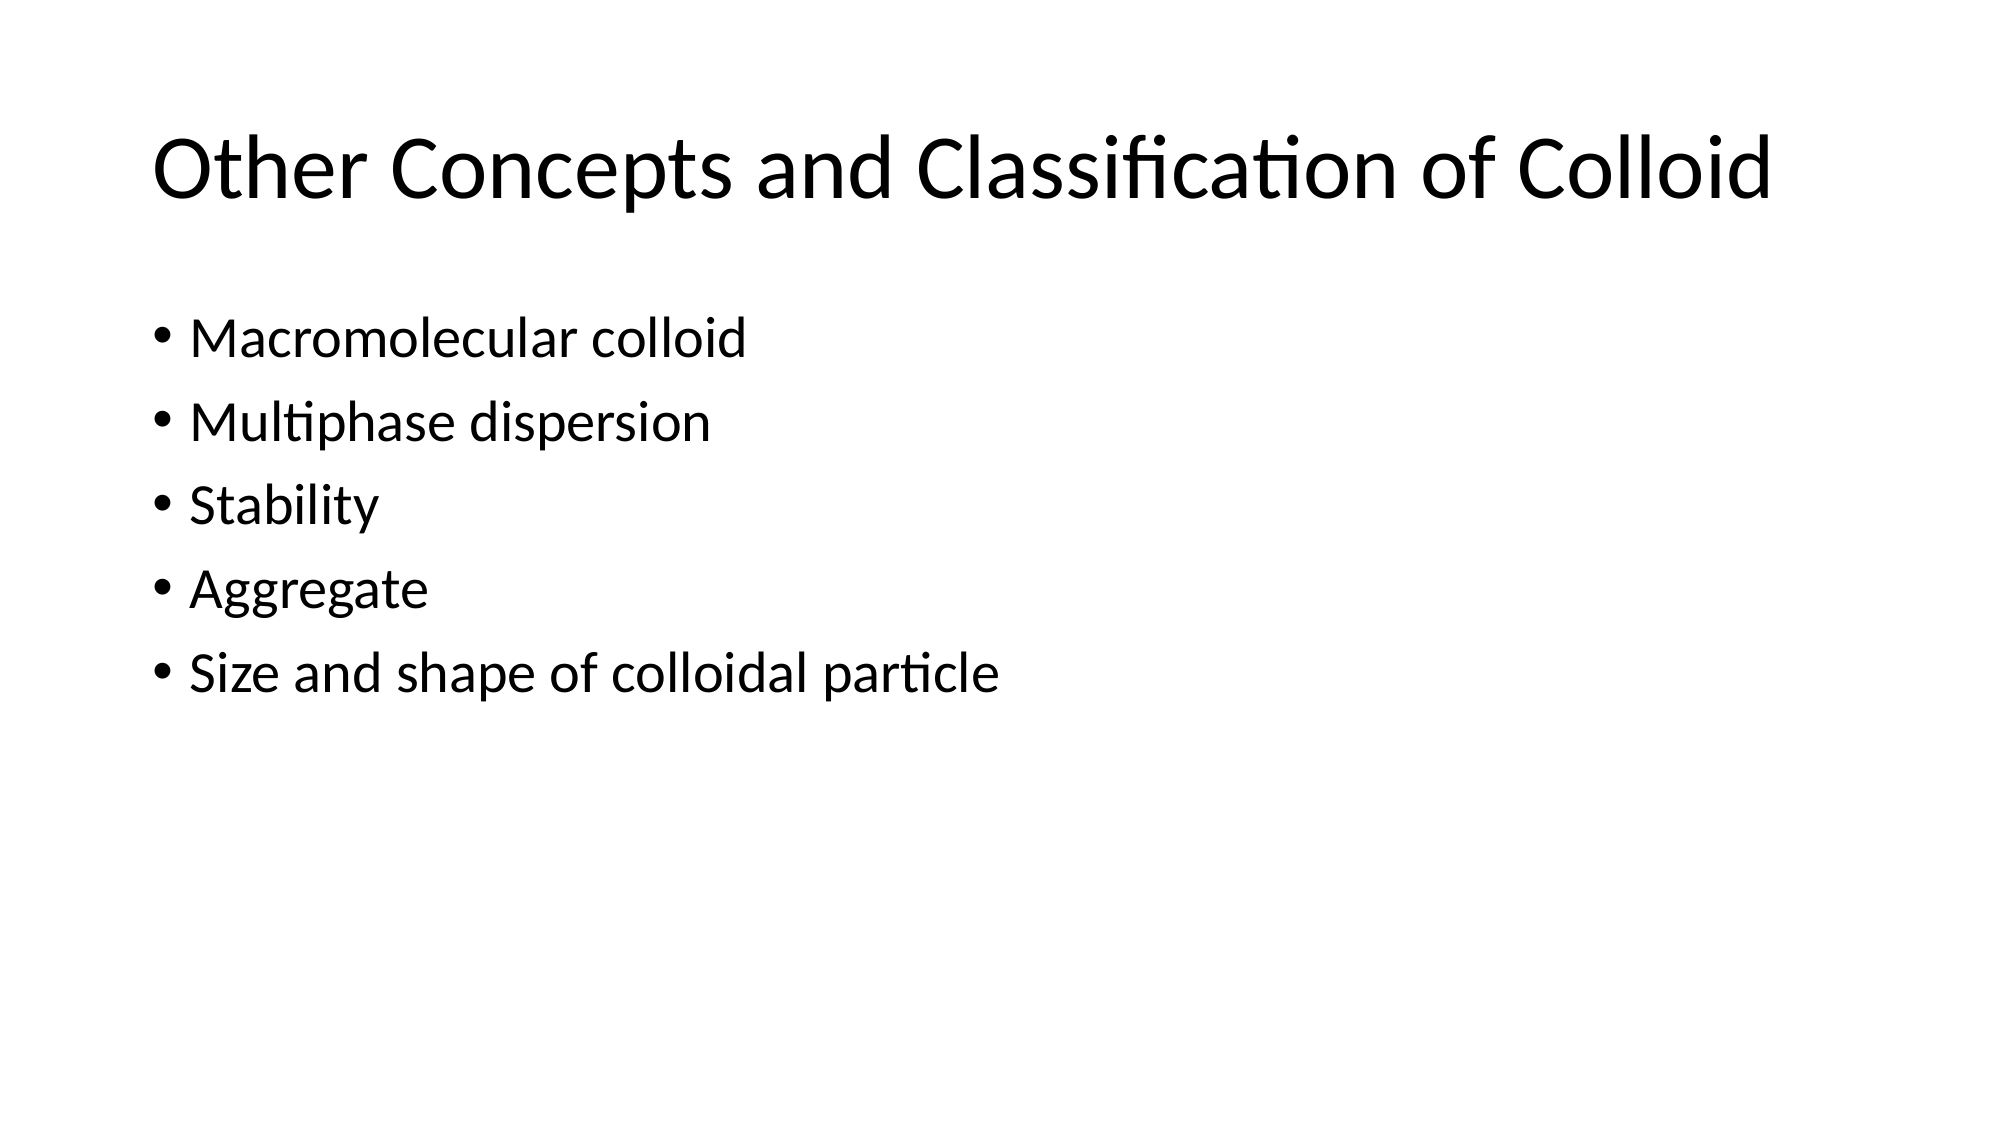

# Other Concepts and Classification of Colloid
Macromolecular colloid
Multiphase dispersion
Stability
Aggregate
Size and shape of colloidal particle